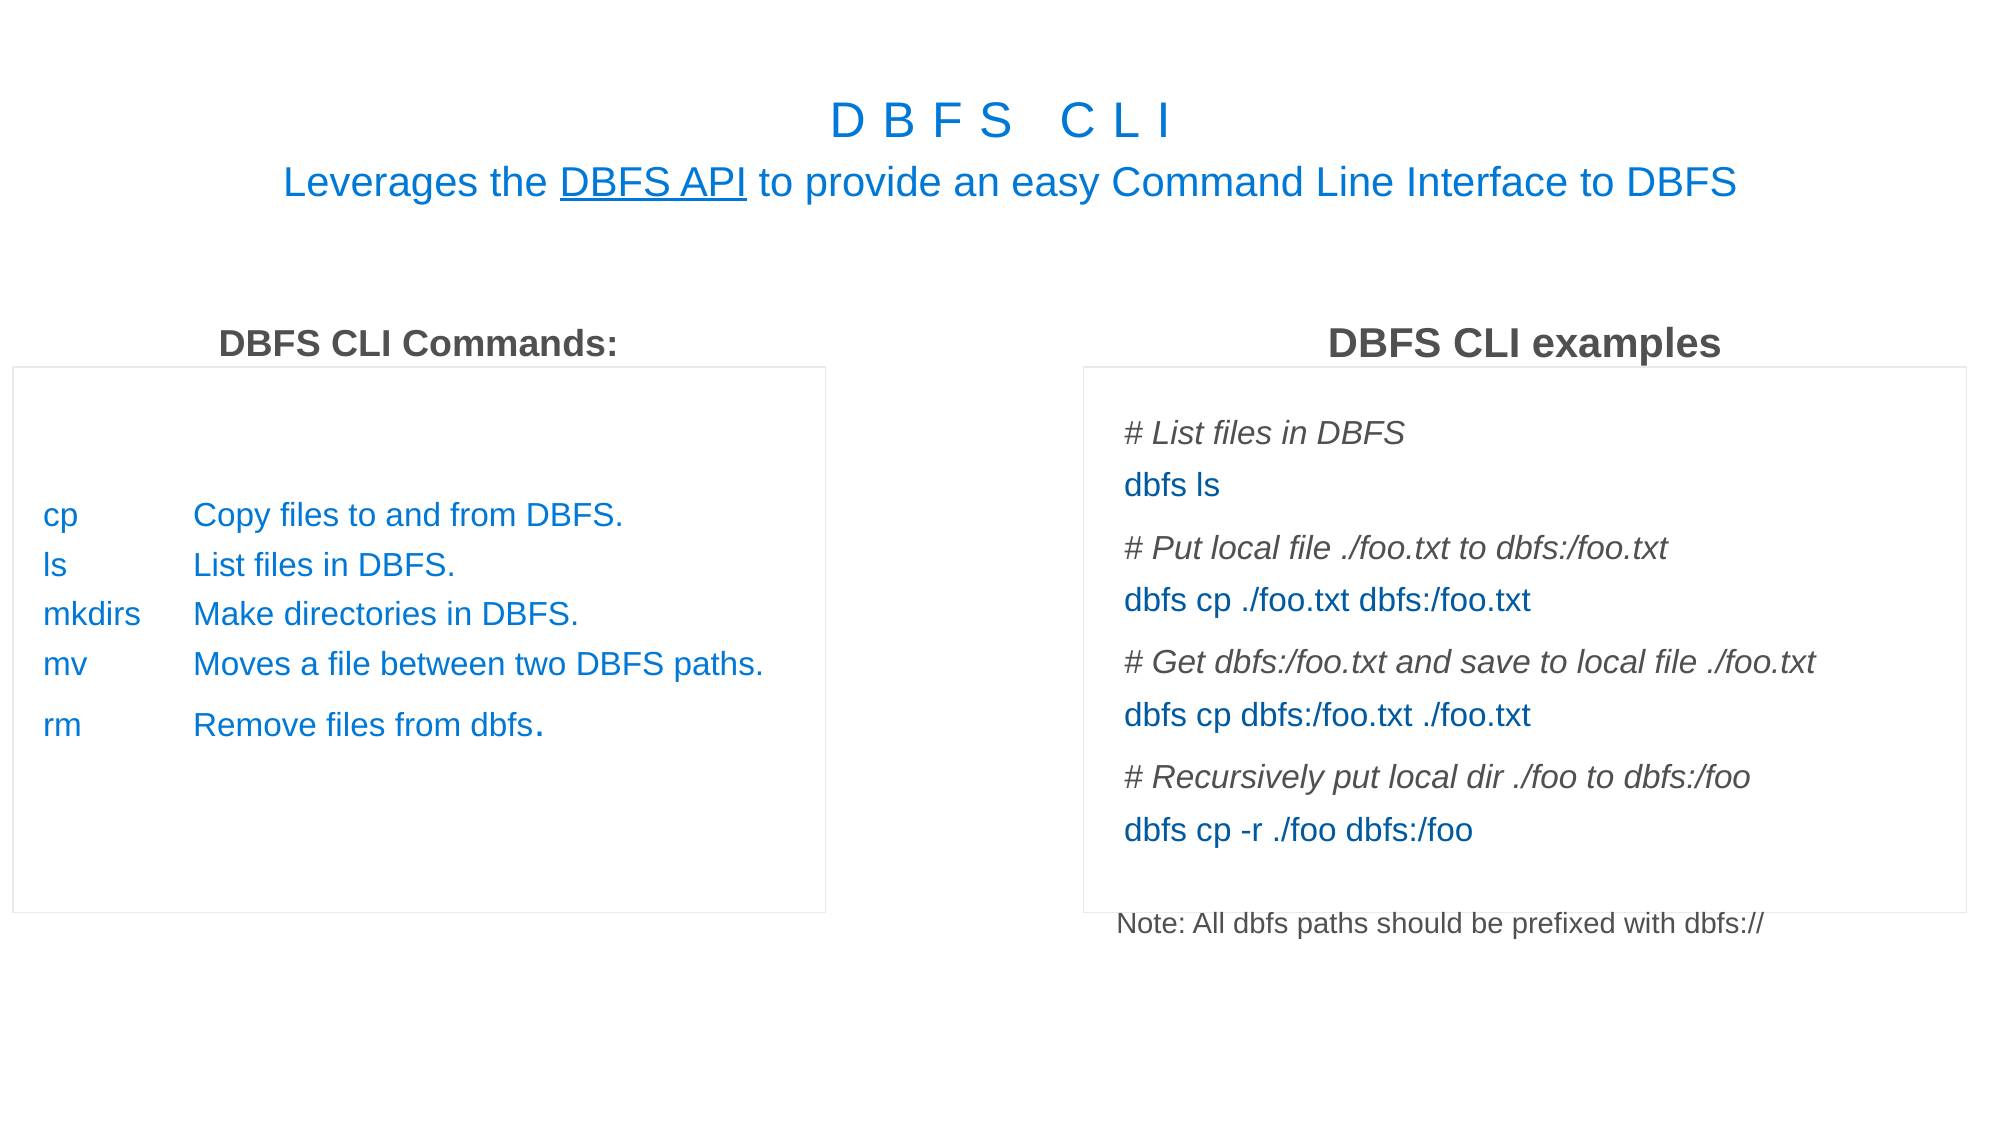

# DBFS CLI
Leverages the DBFS API to provide an easy Command Line Interface to DBFS
DBFS CLI examples
DBFS CLI Commands:

# List files in DBFS
dbfs ls
# Put local file ./foo.txt to dbfs:/foo.txt
dbfs cp ./foo.txt dbfs:/foo.txt
# Get dbfs:/foo.txt and save to local file ./foo.txt
dbfs cp dbfs:/foo.txt ./foo.txt
# Recursively put local dir ./foo to dbfs:/foo
dbfs cp -r ./foo dbfs:/foo
cp	Copy files to and from DBFS.
ls	List files in DBFS.
mkdirs	Make directories in DBFS.
mv	Moves a file between two DBFS paths.
rm	Remove files from dbfs.
Note: All dbfs paths should be prefixed with dbfs://